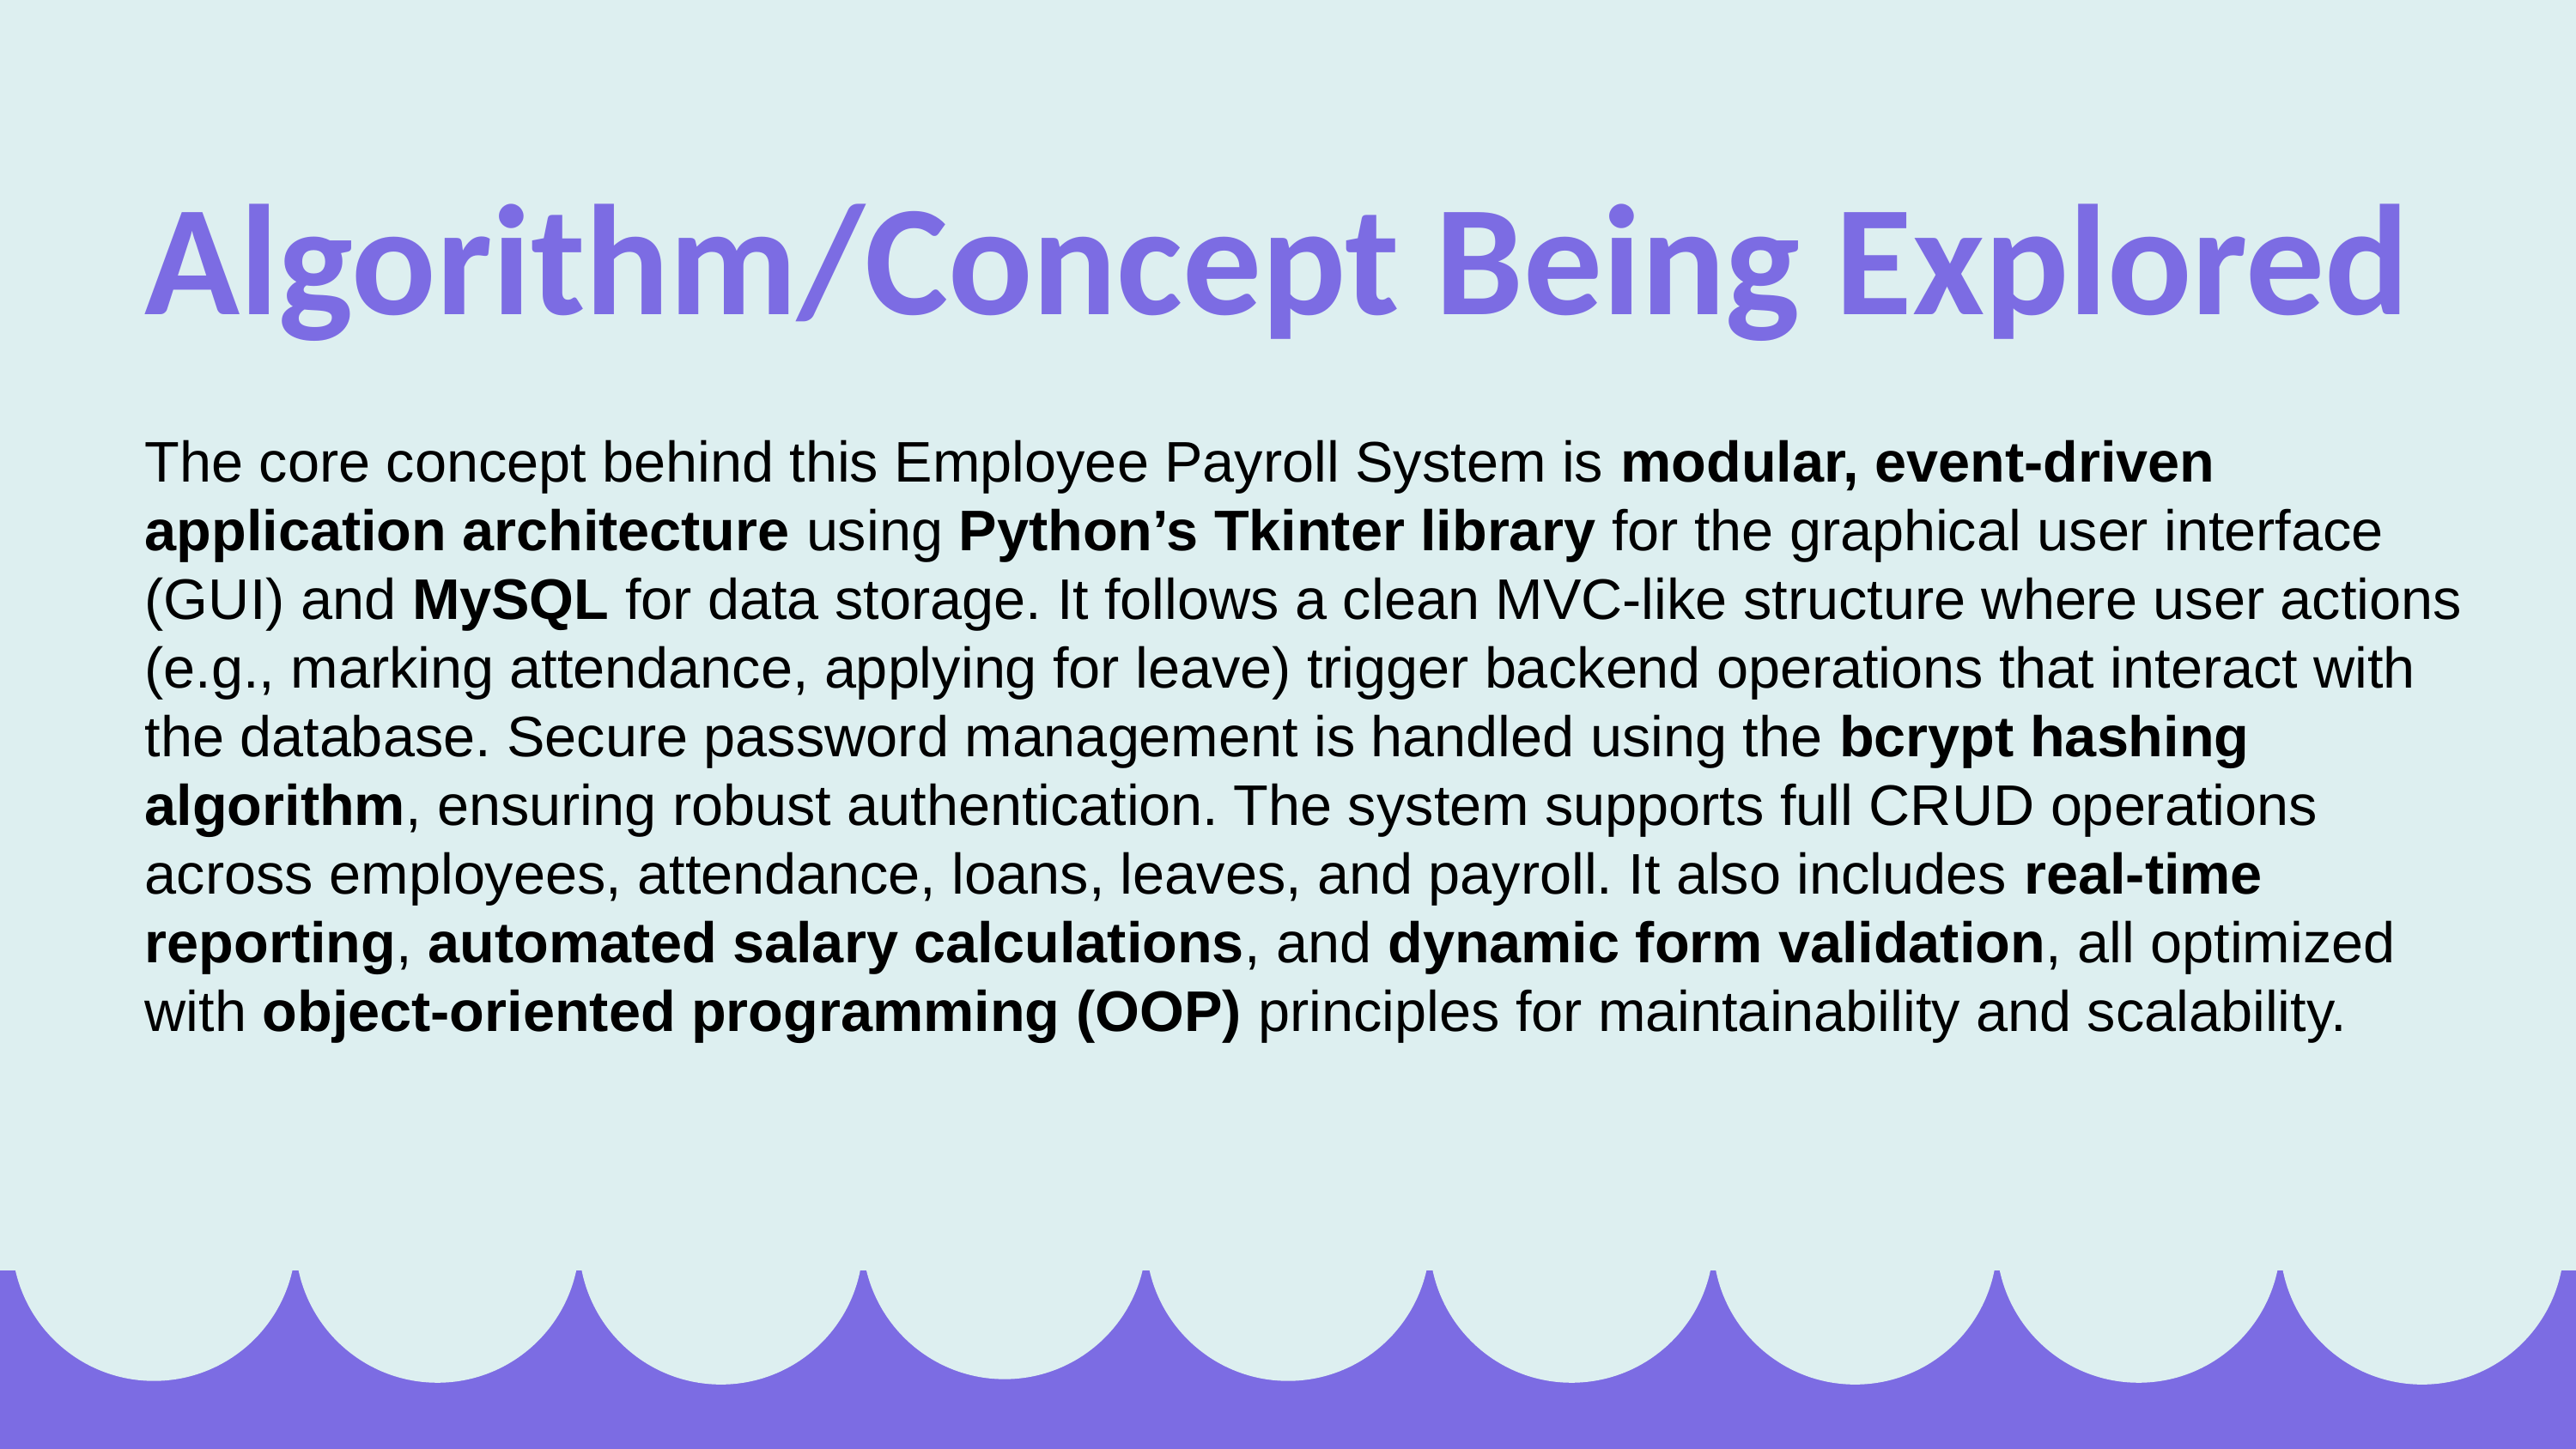

Algorithm/Concept Being Explored
The core concept behind this Employee Payroll System is modular, event-driven application architecture using Python’s Tkinter library for the graphical user interface (GUI) and MySQL for data storage. It follows a clean MVC-like structure where user actions (e.g., marking attendance, applying for leave) trigger backend operations that interact with the database. Secure password management is handled using the bcrypt hashing algorithm, ensuring robust authentication. The system supports full CRUD operations across employees, attendance, loans, leaves, and payroll. It also includes real-time reporting, automated salary calculations, and dynamic form validation, all optimized with object-oriented programming (OOP) principles for maintainability and scalability.